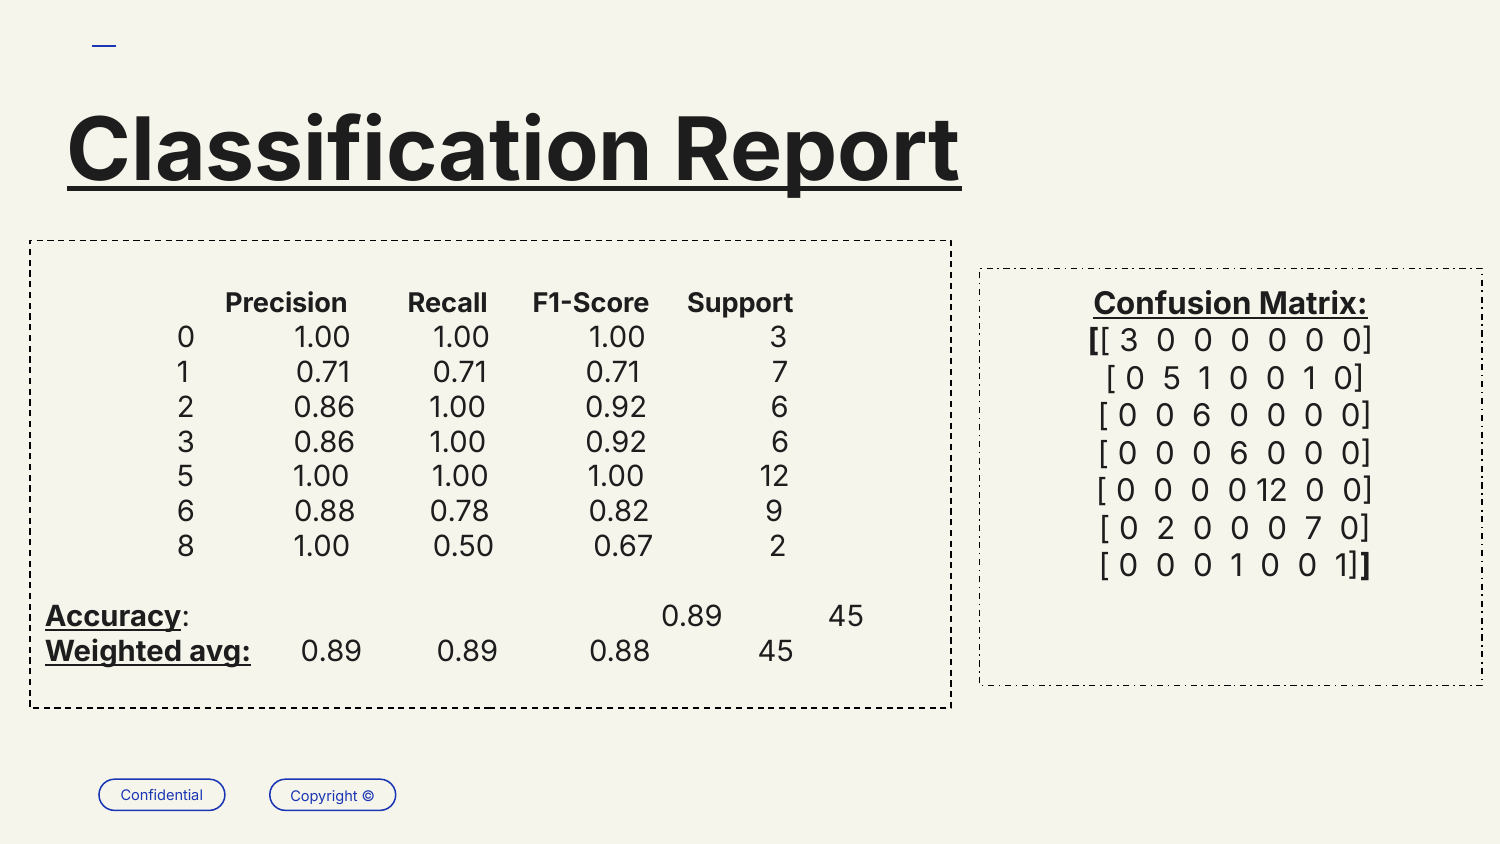

# Classification Report

                         Precision        Recall      F1-Score     Support
                0            1.00          1.00            1.00               3
                1             0.71          0.71            0.71                7
                2            0.86         1.00            0.92               6
                3            0.86         1.00            0.92               6
                5            1.00          1.00            1.00              12
                6            0.88         0.78            0.82              9
                8            1.00          0.50            0.67              2

Accuracy:                                 		  0.89       	    45
Weighted avg:      0.89         0.89           0.88             45

Confusion Matrix:
[[ 3  0  0  0  0  0  0]
 [ 0  5  1  0  0  1  0]
 [ 0  0  6  0  0  0  0]
 [ 0  0  0  6  0  0  0]
 [ 0  0  0  0 12  0  0]
 [ 0  2  0  0  0  7  0]
 [ 0  0  0  1  0  0  1]]